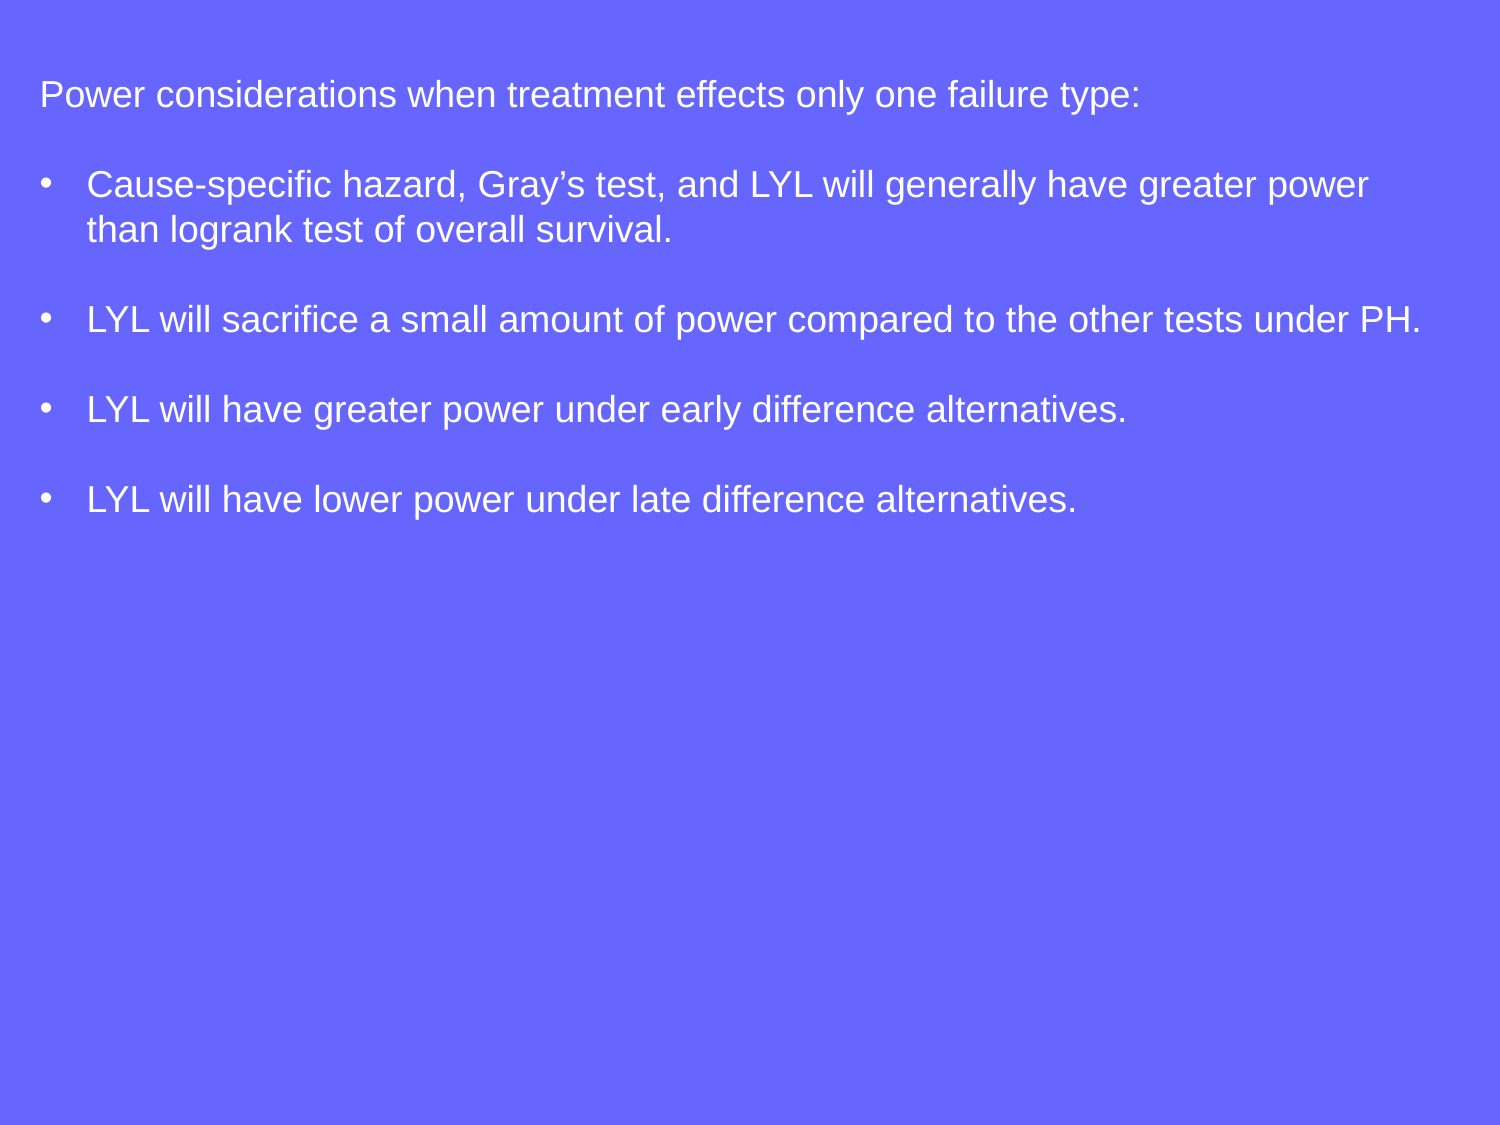

Power considerations when treatment effects only one failure type:

Cause-specific hazard, Gray’s test, and LYL will generally have greater power than logrank test of overall survival.

LYL will sacrifice a small amount of power compared to the other tests under PH.

LYL will have greater power under early difference alternatives.

LYL will have lower power under late difference alternatives.